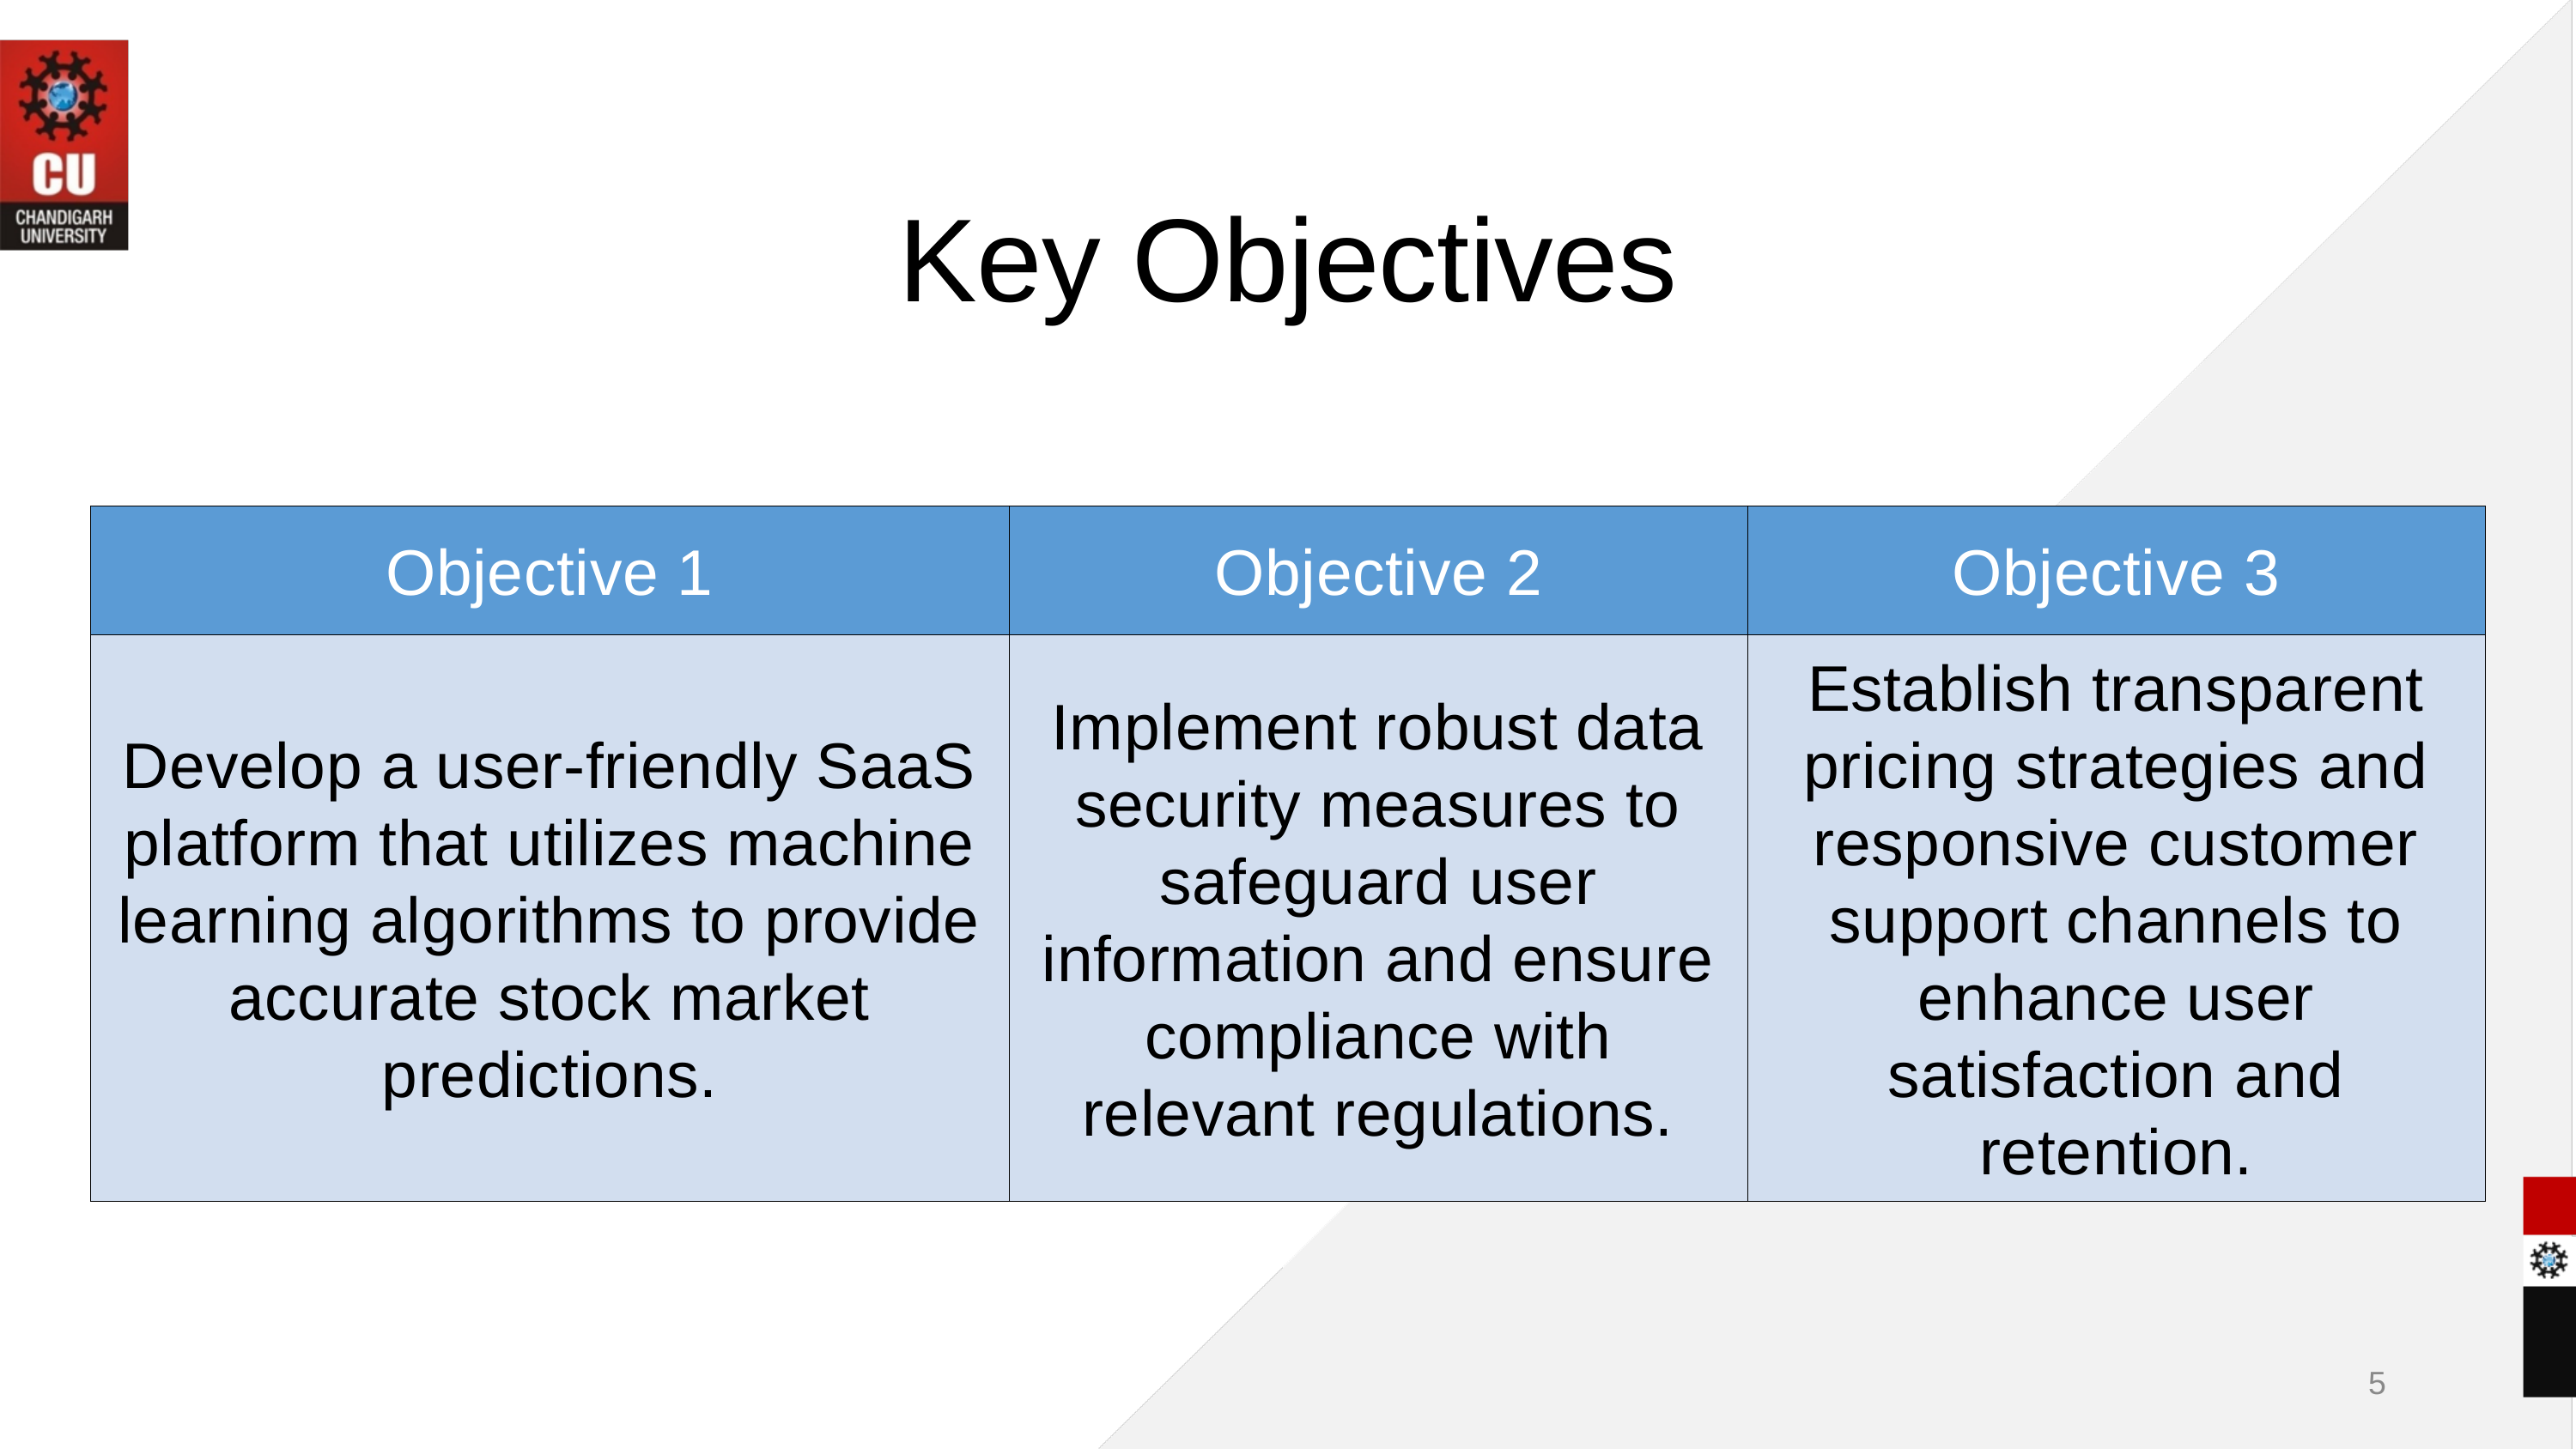

Key Objectives
| Objective 1 | Objective 2 | Objective 3 |
| --- | --- | --- |
| Develop a user-friendly SaaS platform that utilizes machine learning algorithms to provide accurate stock market predictions. | Implement robust data security measures to safeguard user information and ensure compliance with relevant regulations. | Establish transparent pricing strategies and responsive customer support channels to enhance user satisfaction and retention. |
5